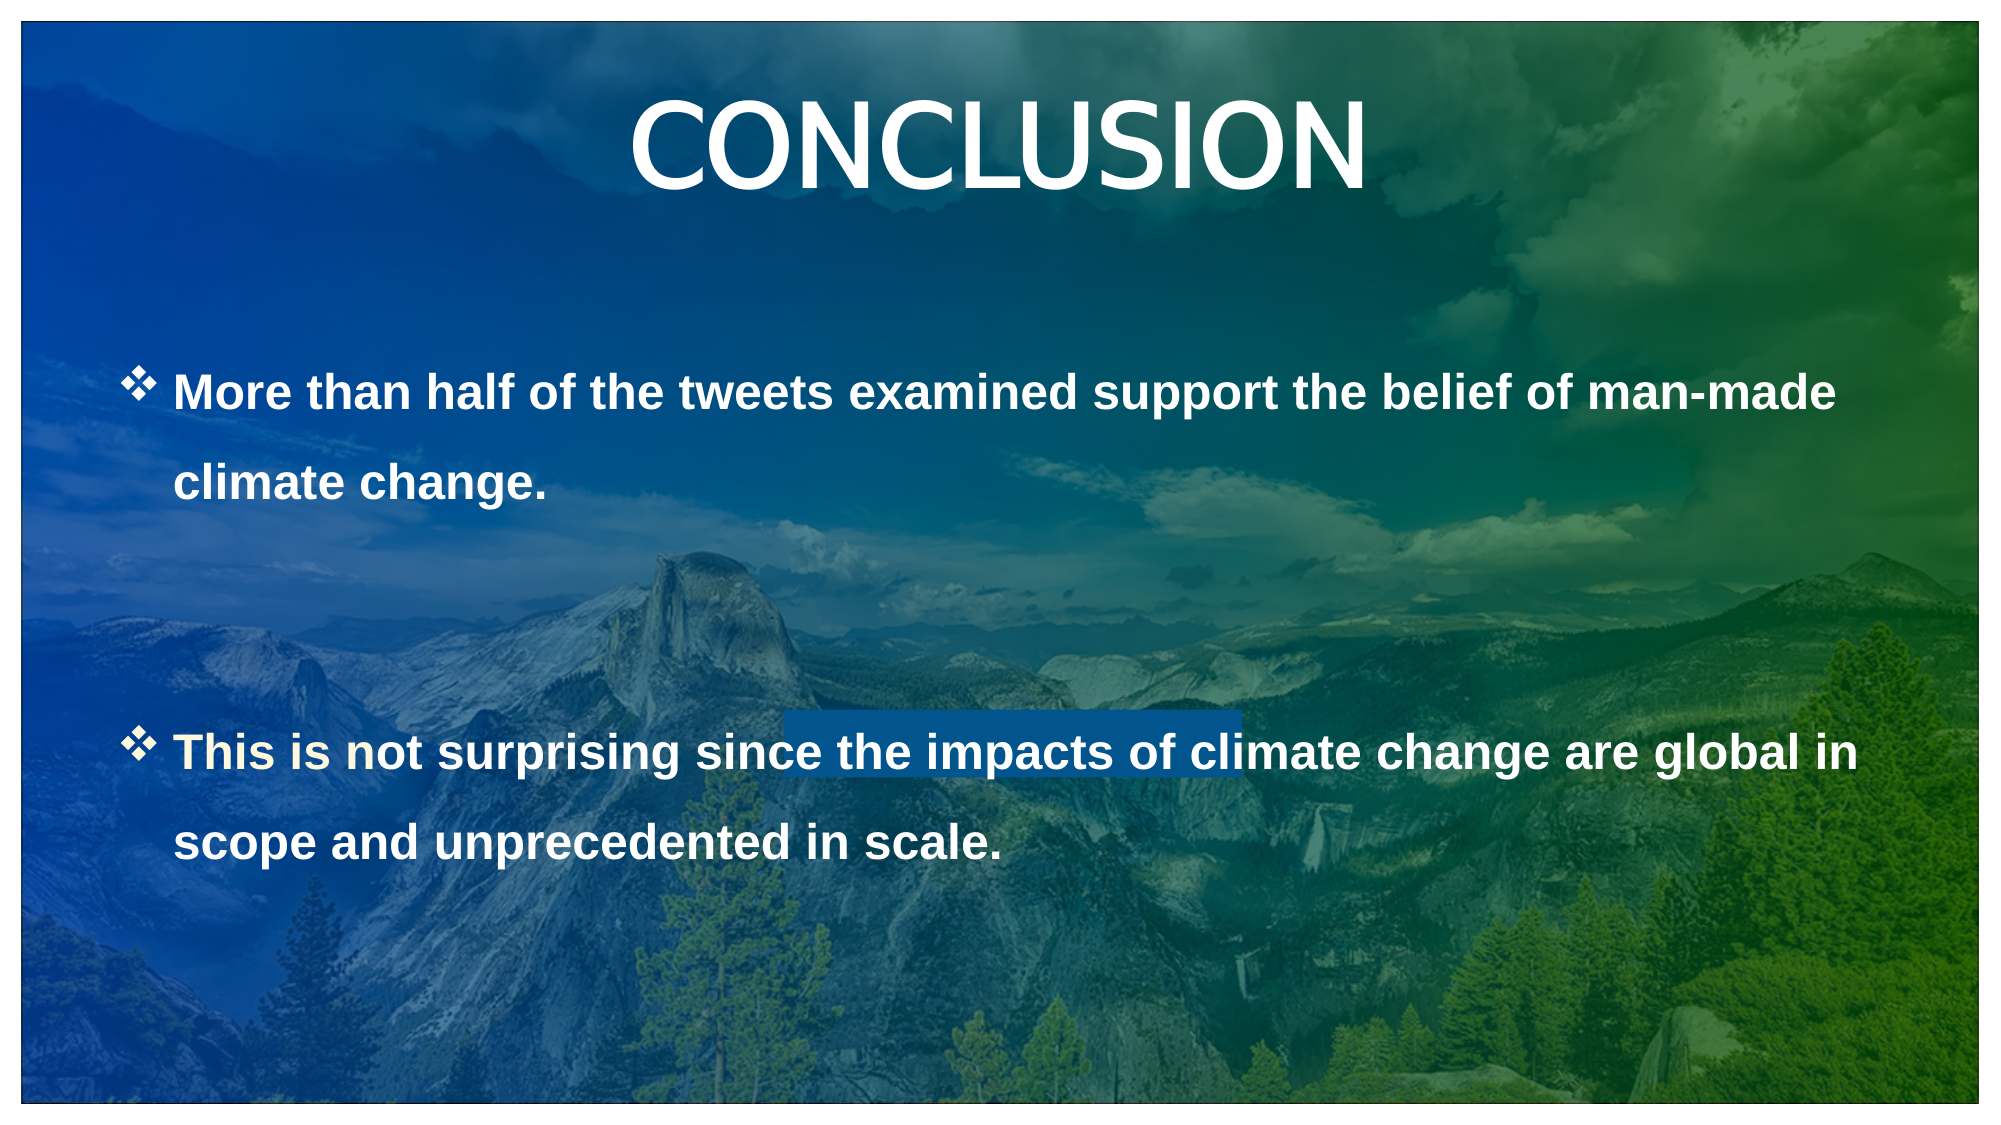

# CONCLUSION
More than half of the tweets examined support the belief of man-made climate change.

This is not surprising since the impacts of climate change are global in scope and unprecedented in scale.